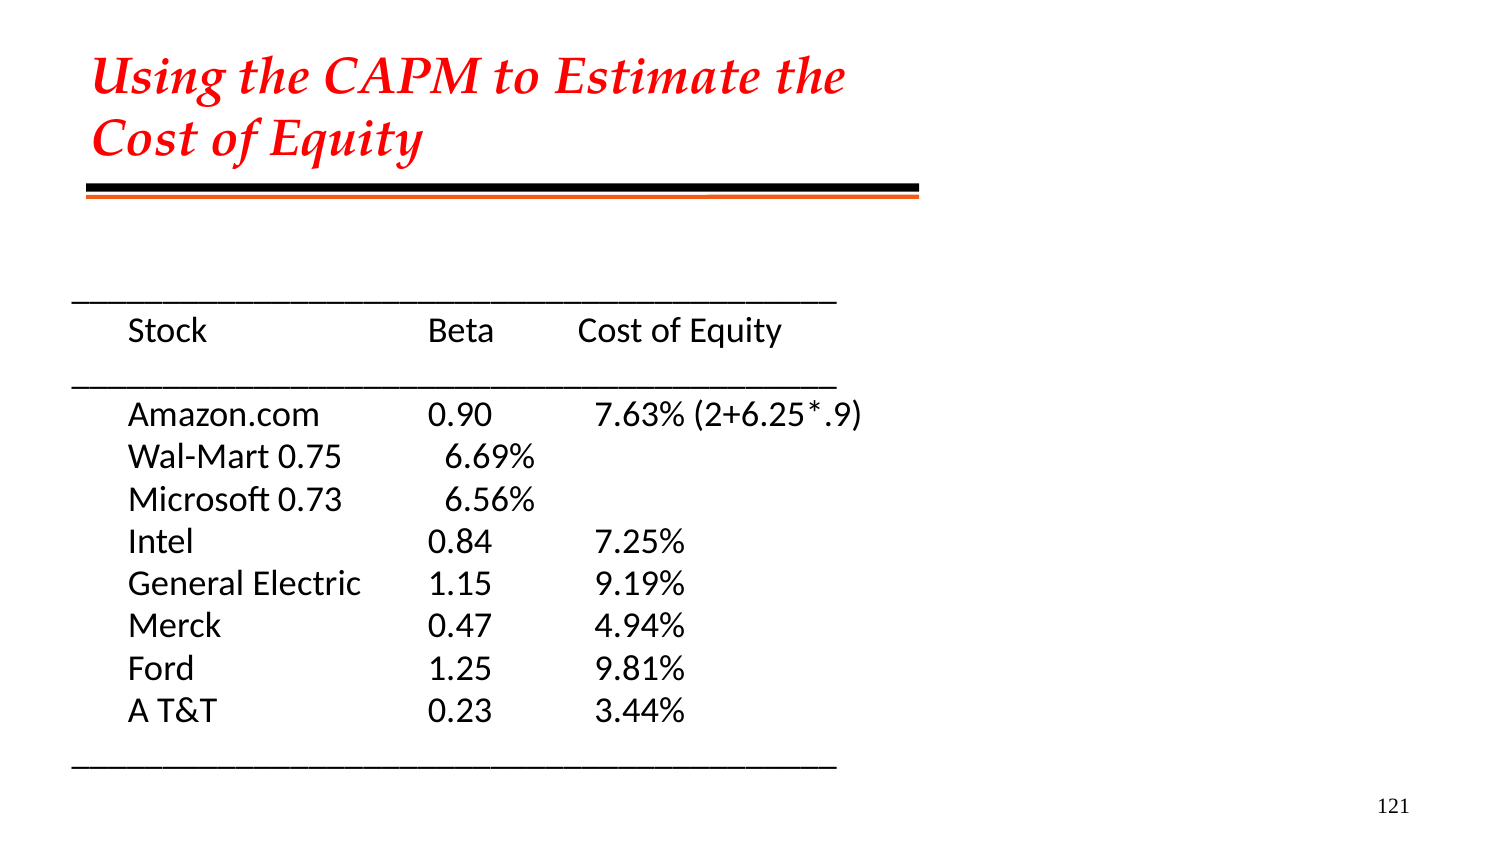

# Using the CAPM to Estimate the Cost of Equity

__________________________________________
	Stock		Beta	Cost of Equity
__________________________________________
	Amazon.com	0.90	  7.63% (2+6.25*.9)
	Wal-Mart	0.75	  6.69%
	Microsoft	0.73	  6.56%
	Intel		0.84	  7.25%
	General Electric	1.15	  9.19%
	Merck		0.47	  4.94%
	Ford		1.25	  9.81%
   	A T&T		0.23	  3.44%
__________________________________________
121